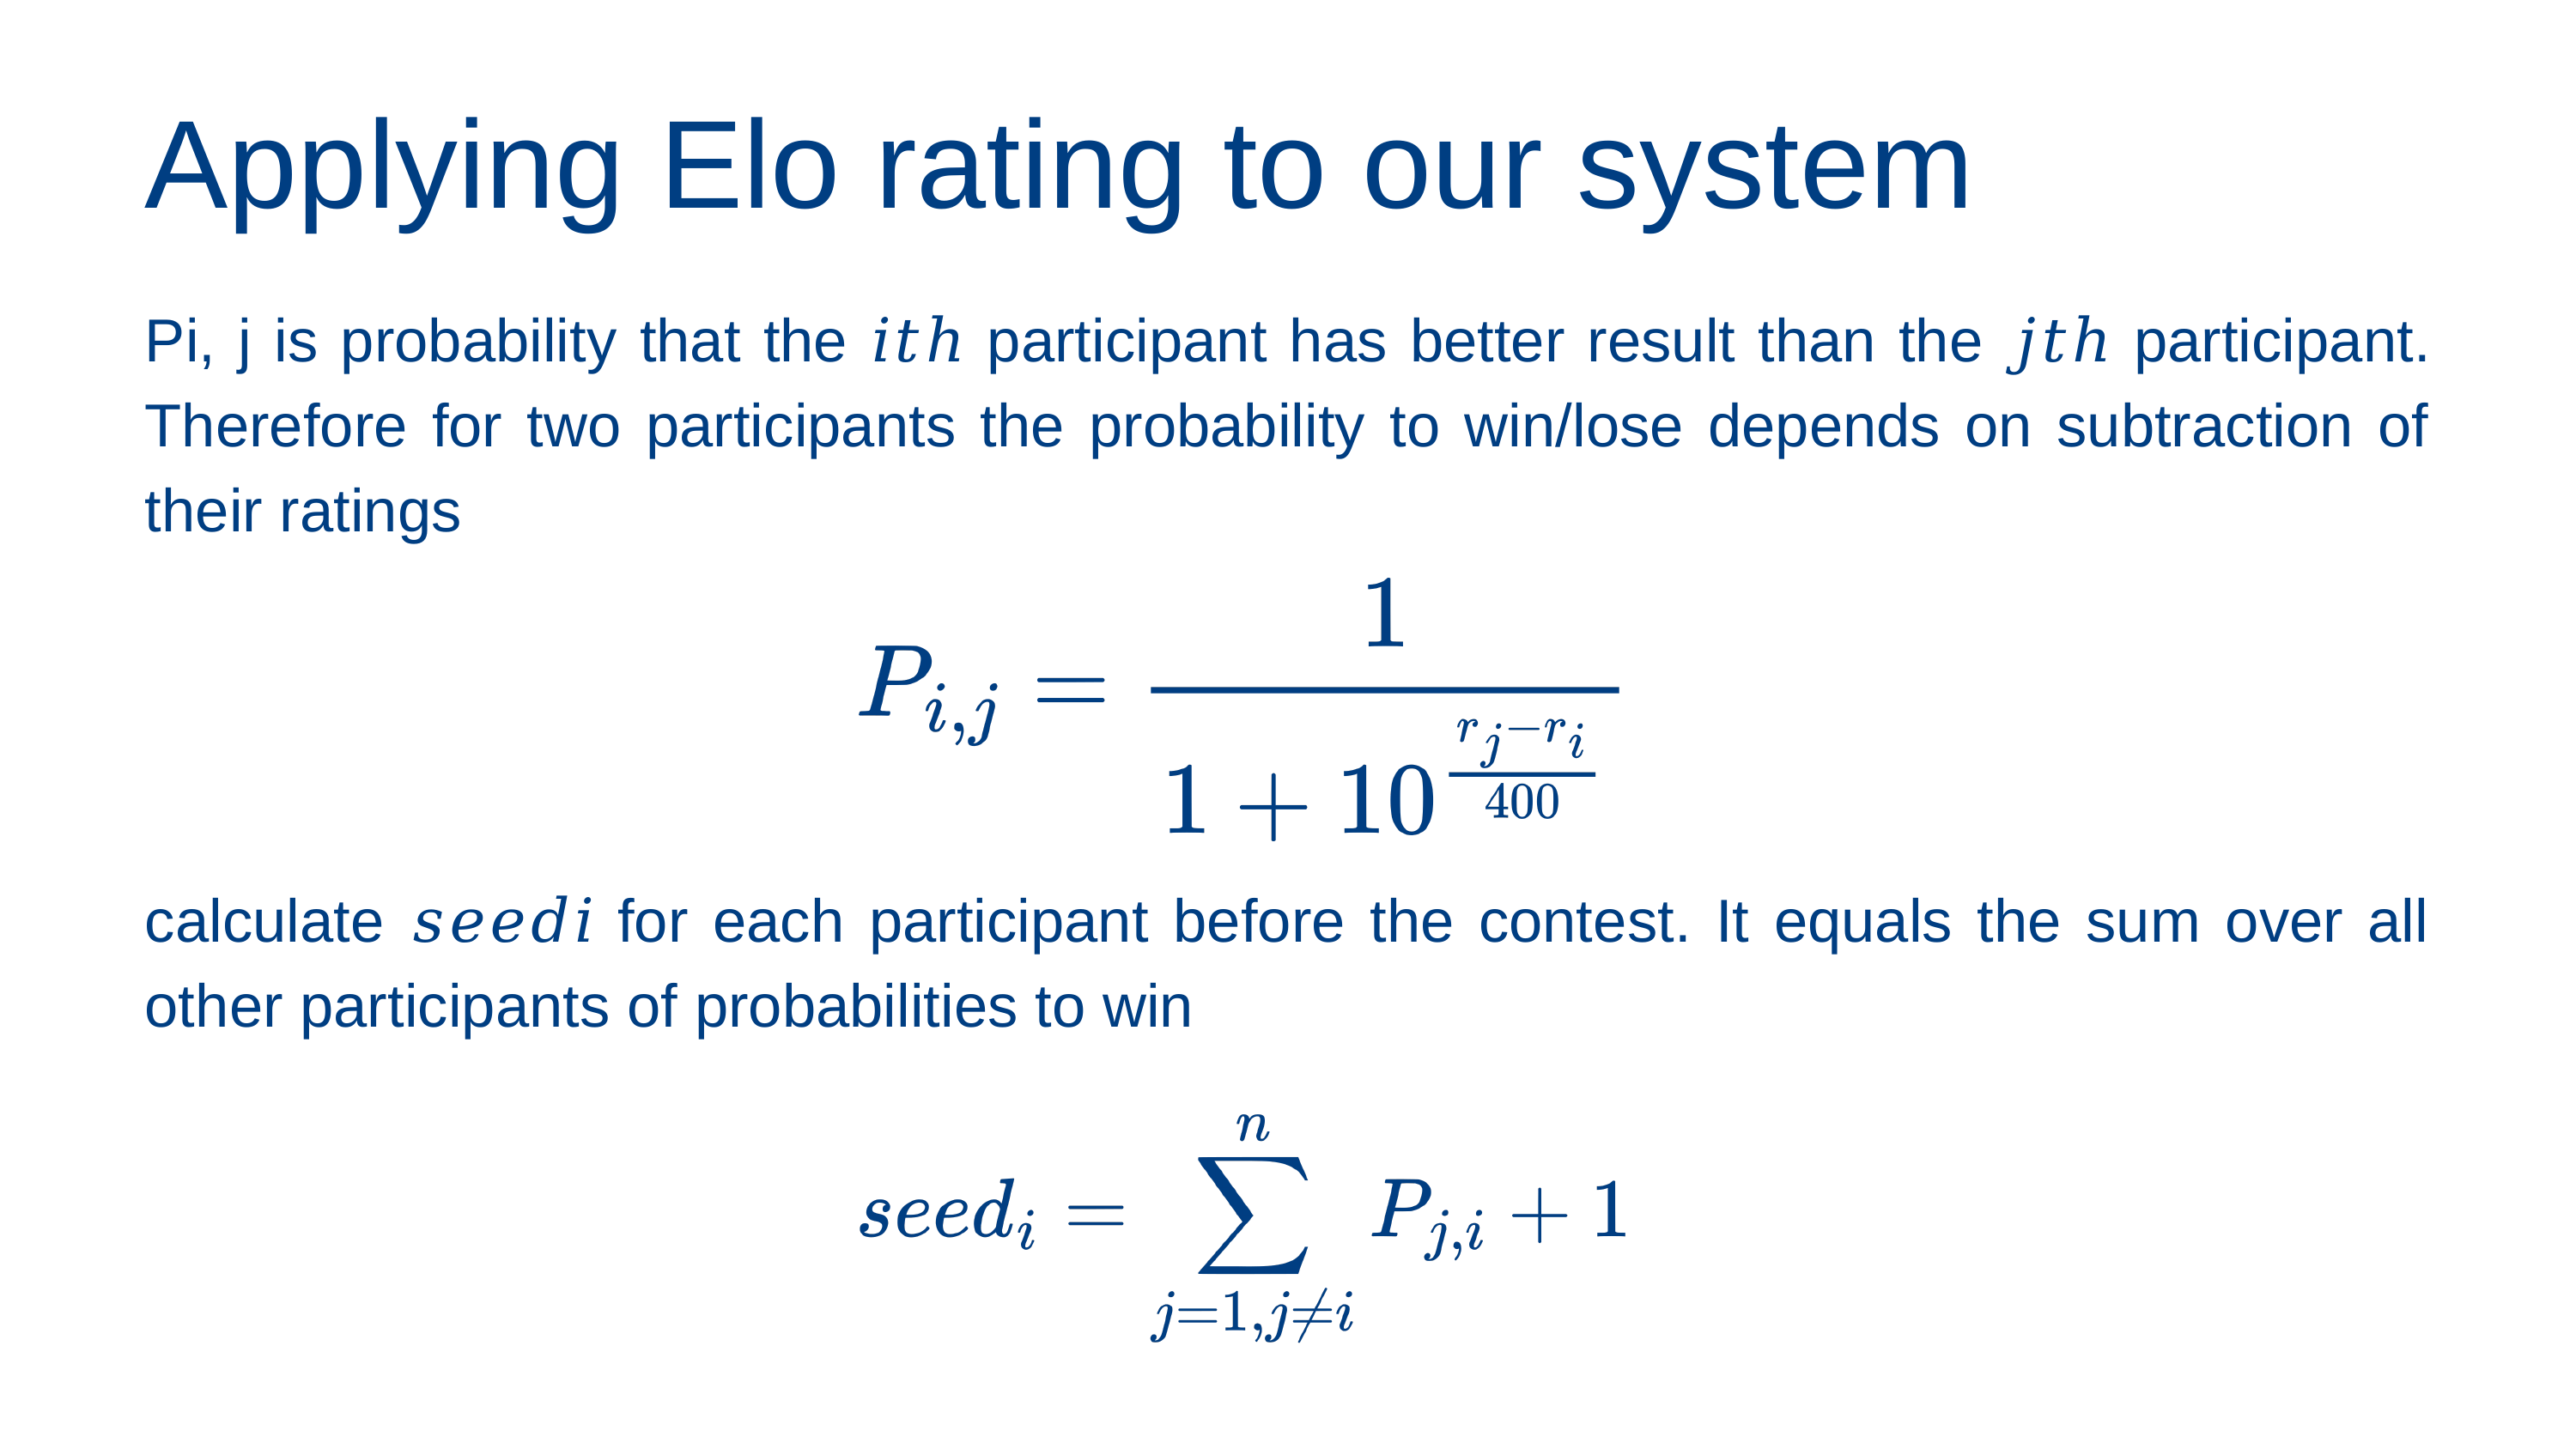

Applying Elo rating to our system
Pi, j is probability that the 𝑖𝑡ℎ participant has better result than the 𝑗𝑡ℎ participant. Therefore for two participants the probability to win/lose depends on subtraction of their ratings

calculate 𝑠𝑒𝑒𝑑𝑖 for each participant before the contest. It equals the sum over all other participants of probabilities to win